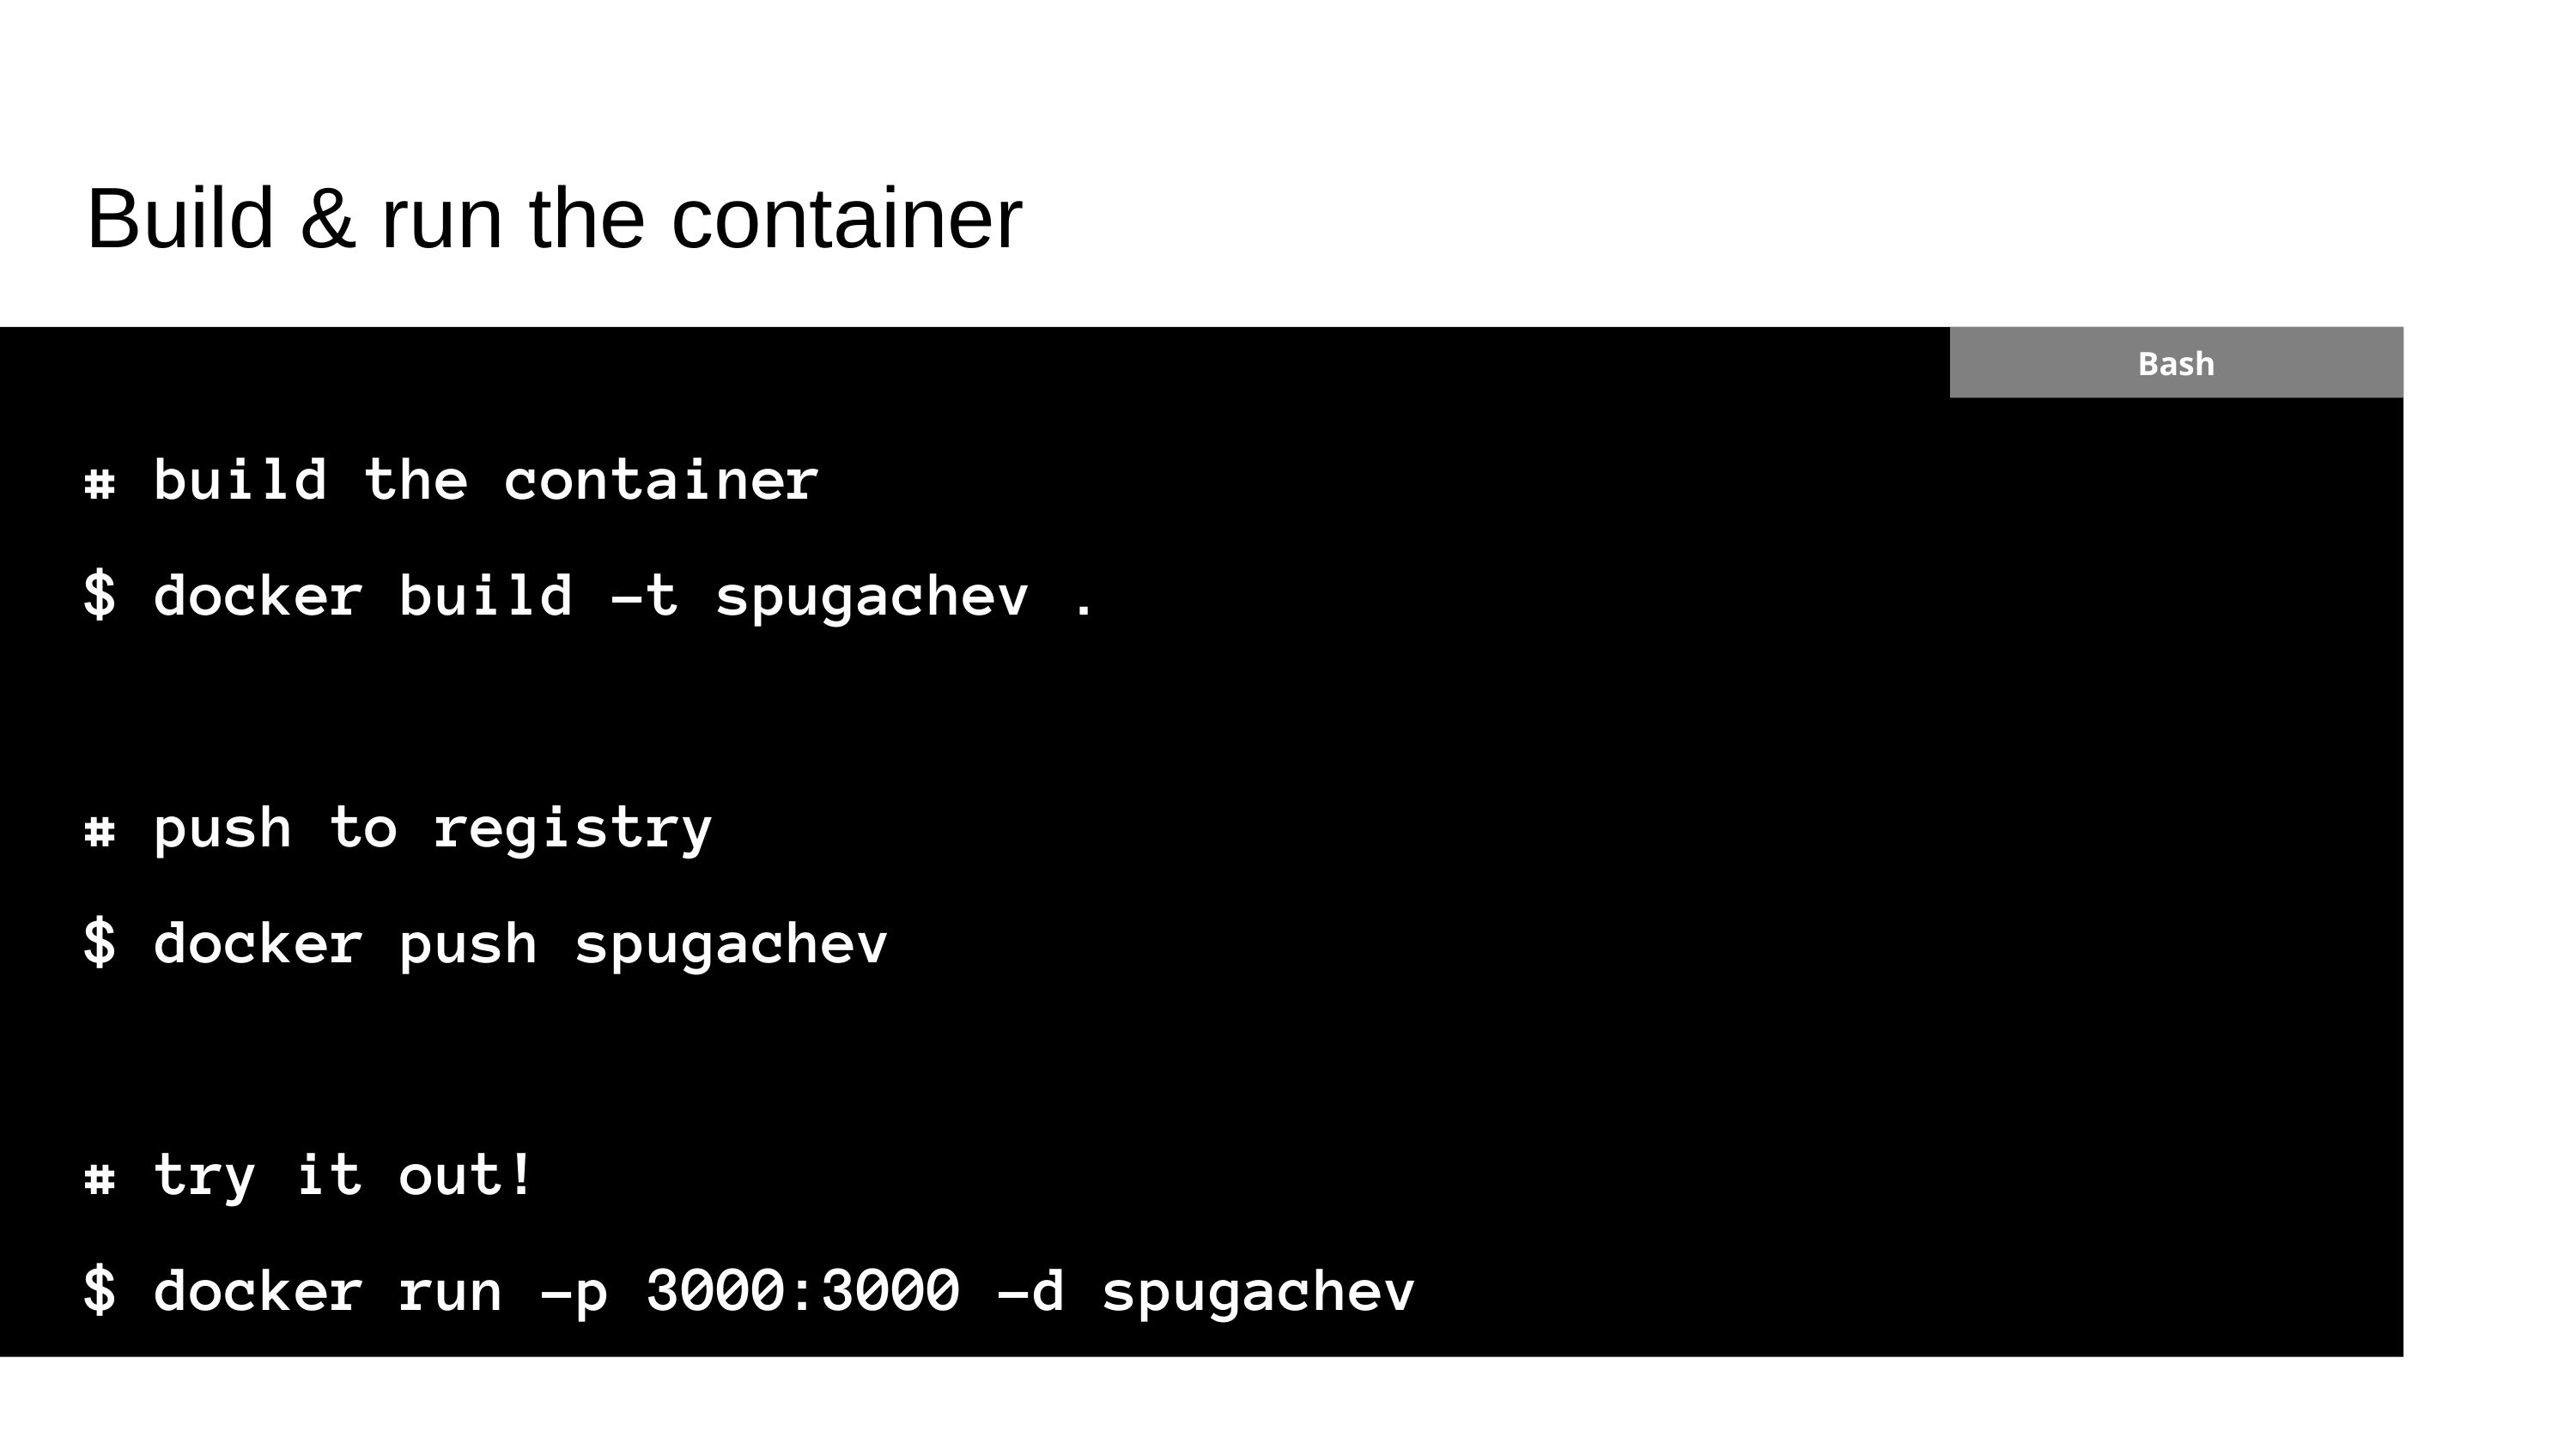

Build & run the container

Bash
# build the container
$ docker build -t spugachev .

# push to registry
$ docker push spugachev

# try it out!
$ docker run -p 3000:3000 -d spugachev